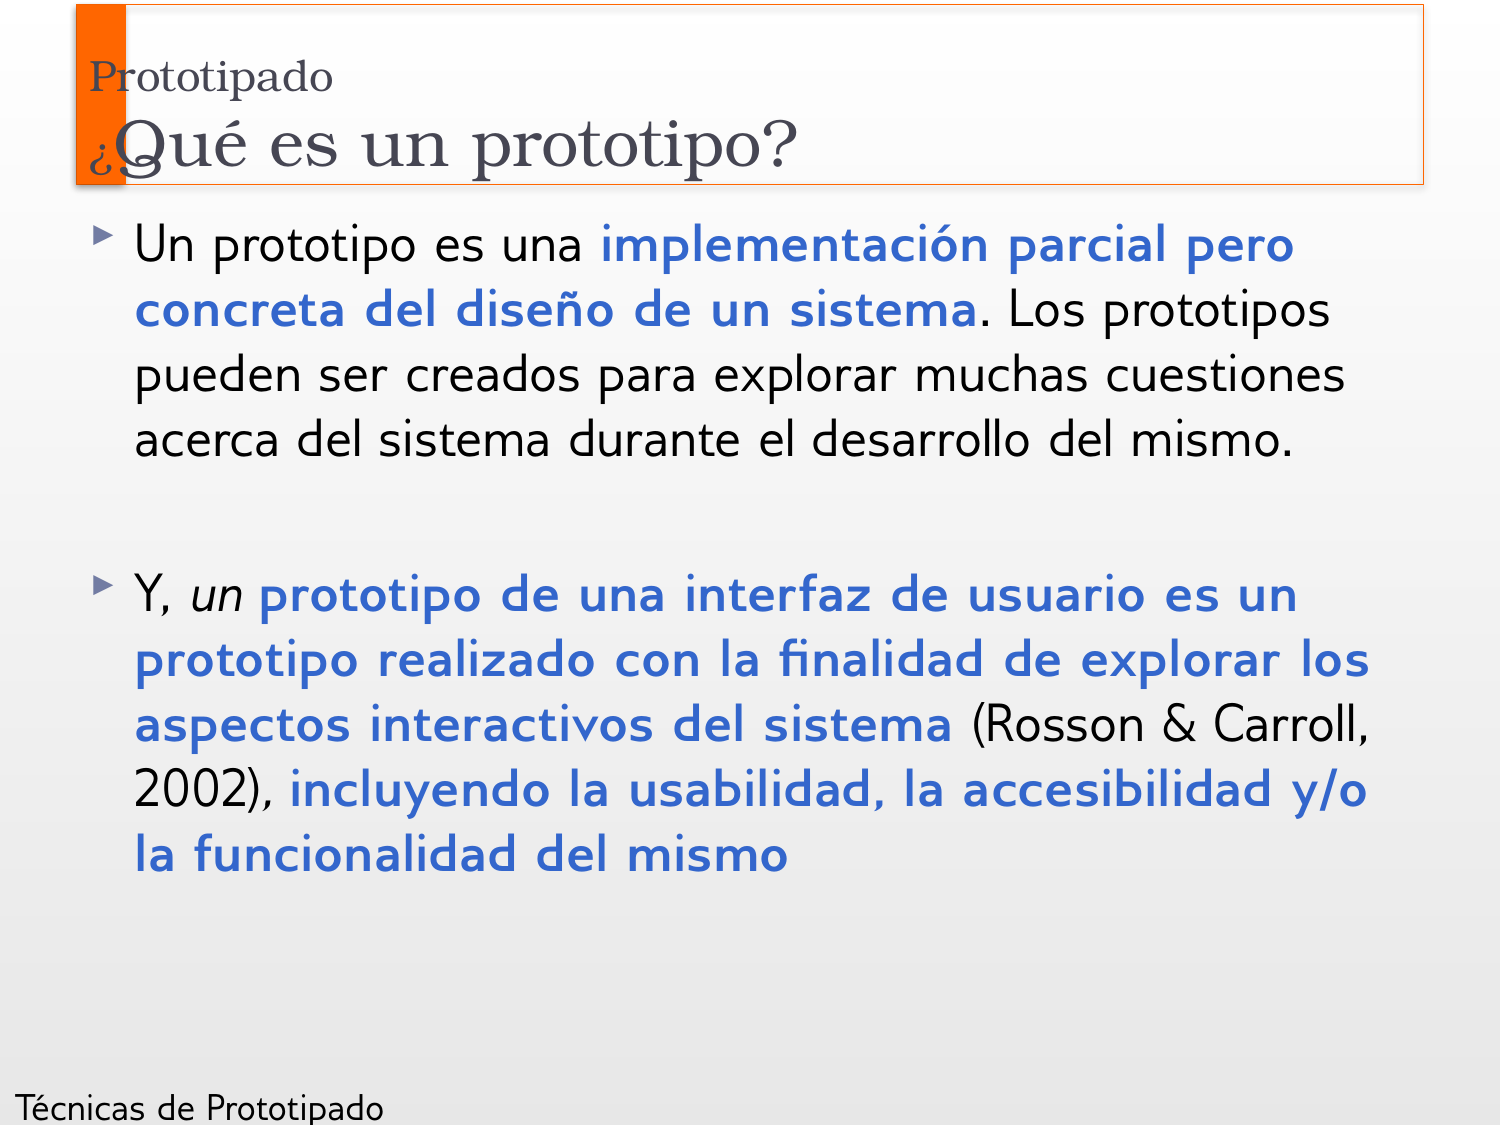

# Prototipado ¿Qué es un prototipo?
Un prototipo es una implementación parcial pero concreta del diseño de un sistema. Los prototipos pueden ser creados para explorar muchas cuestiones acerca del sistema durante el desarrollo del mismo.

Y, un prototipo de una interfaz de usuario es un prototipo realizado con la finalidad de explorar los aspectos interactivos del sistema (Rosson & Carroll, 2002), incluyendo la usabilidad, la accesibilidad y/o la funcionalidad del mismo

Técnicas de Prototipado